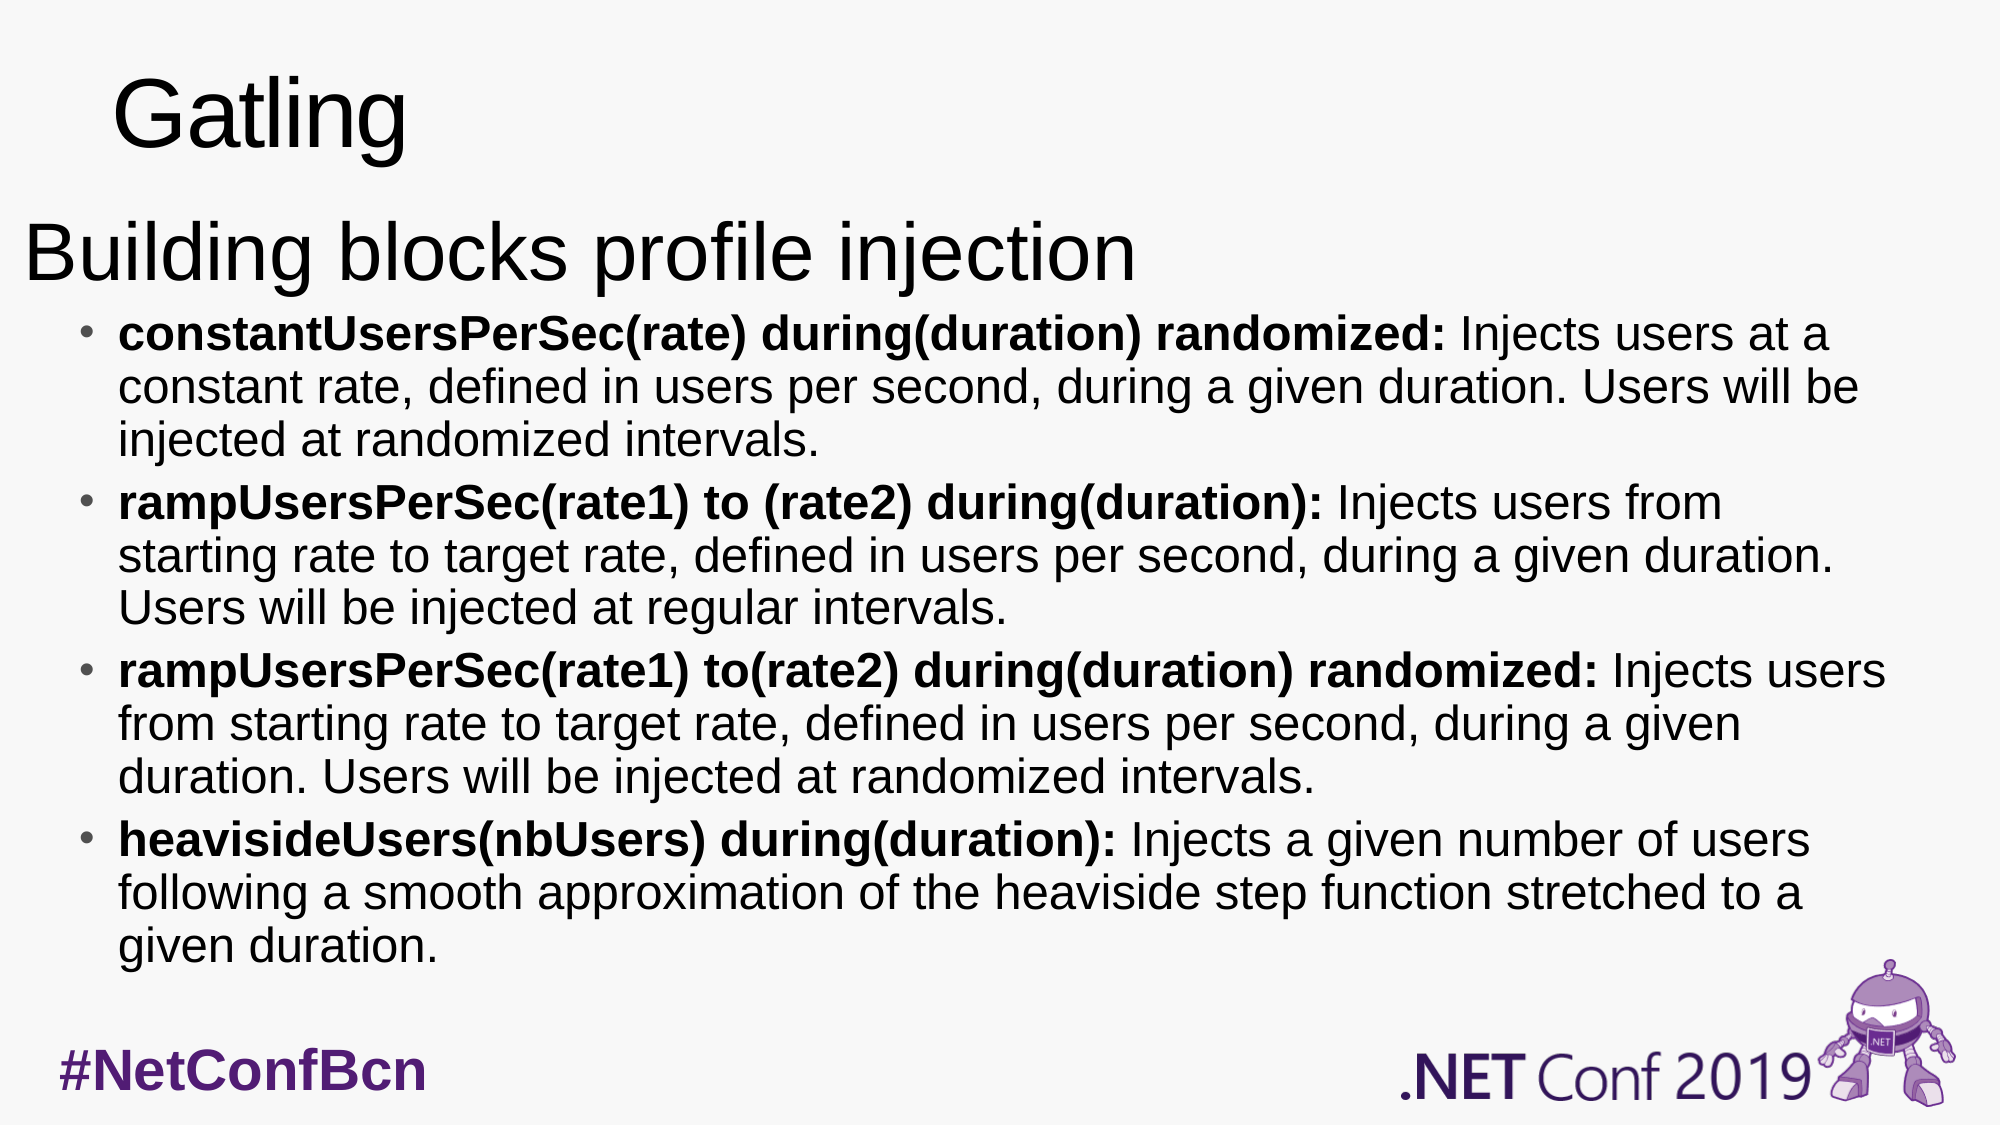

Gatling
Building blocks profile injection
constantUsersPerSec(rate) during(duration) randomized: Injects users at a constant rate, defined in users per second, during a given duration. Users will be injected at randomized intervals.
rampUsersPerSec(rate1) to (rate2) during(duration): Injects users from starting rate to target rate, defined in users per second, during a given duration. Users will be injected at regular intervals.
rampUsersPerSec(rate1) to(rate2) during(duration) randomized: Injects users from starting rate to target rate, defined in users per second, during a given duration. Users will be injected at randomized intervals.
heavisideUsers(nbUsers) during(duration): Injects a given number of users following a smooth approximation of the heaviside step function stretched to a given duration.